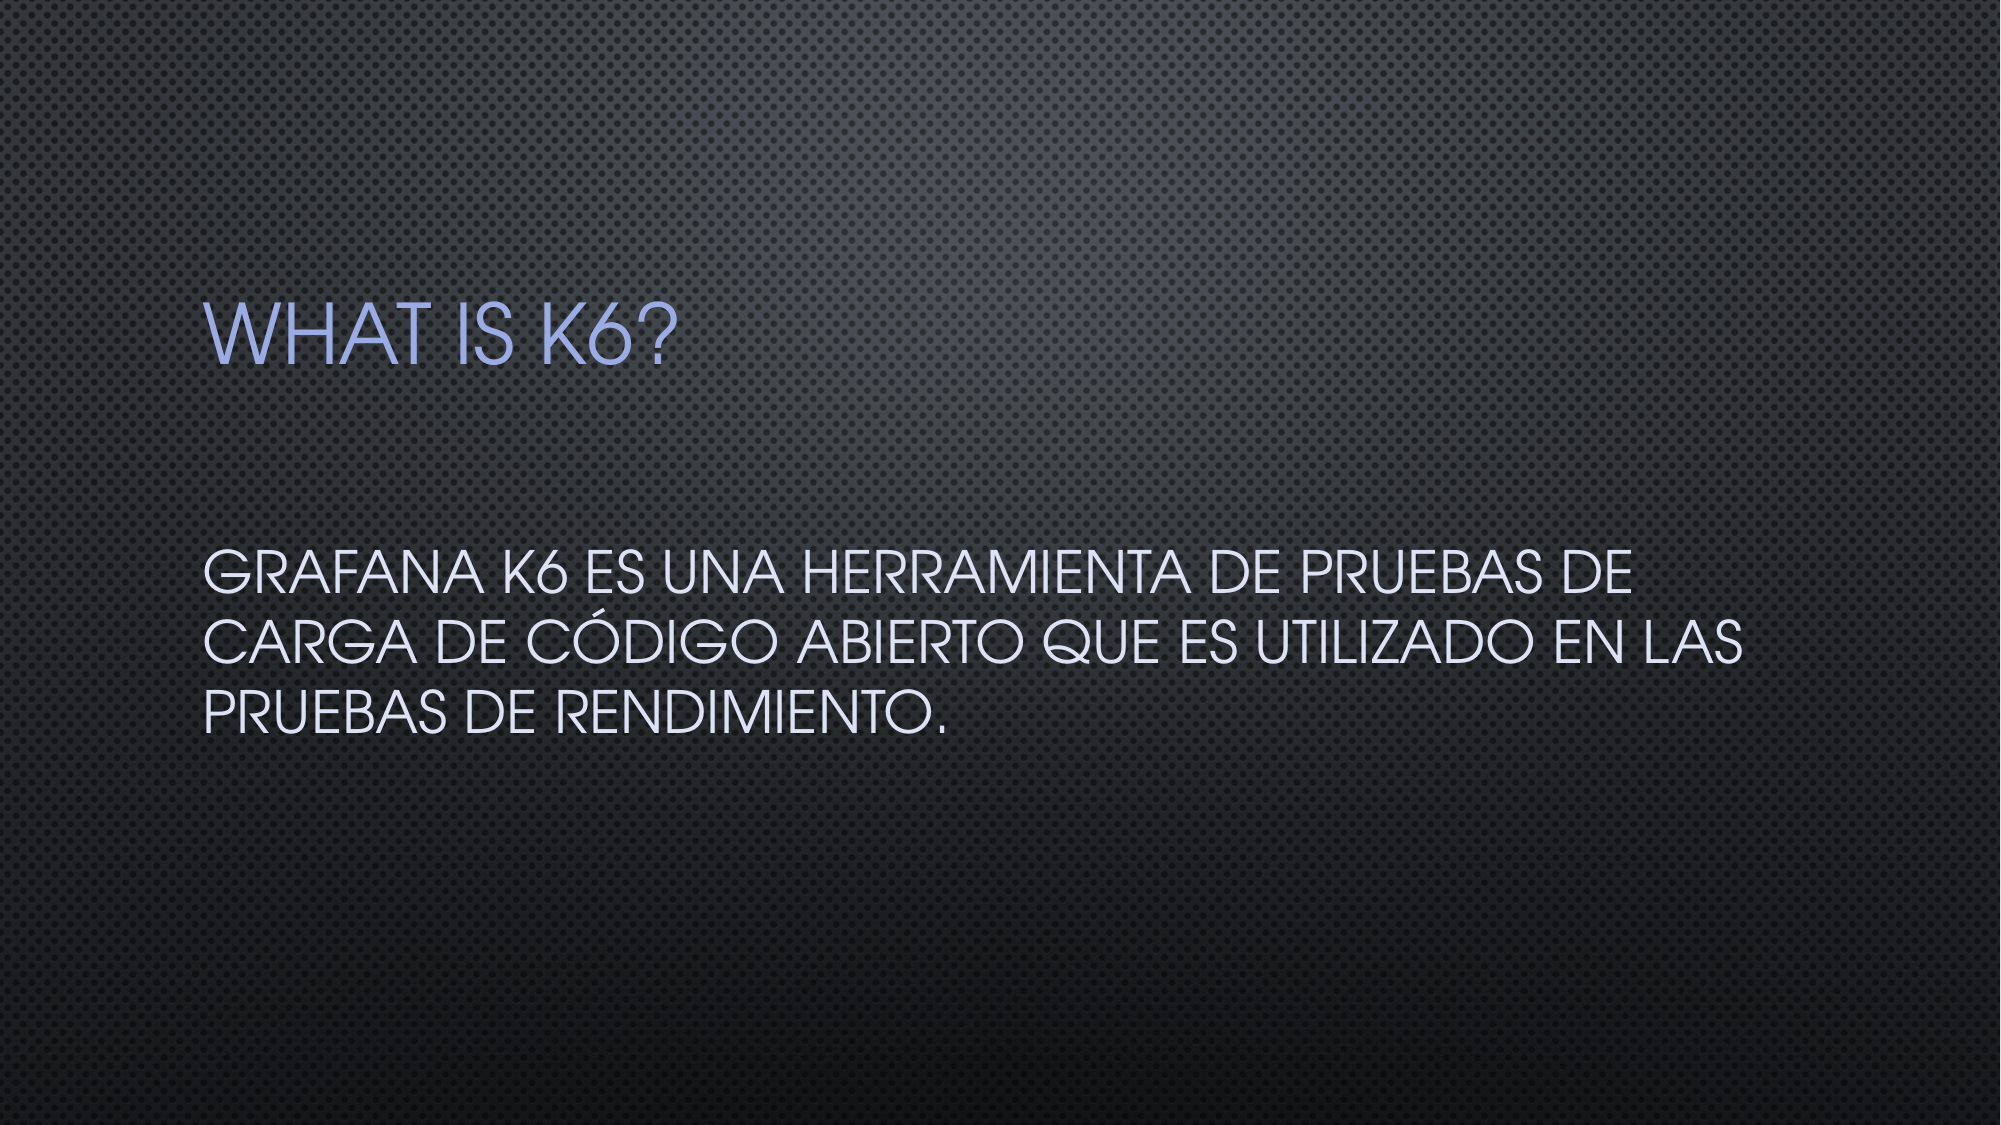

# WHAT IS K6?
Grafana k6 es una herramienta de pruebas de carga de código abierto que es utilizado en las pruebas de rendimiento.